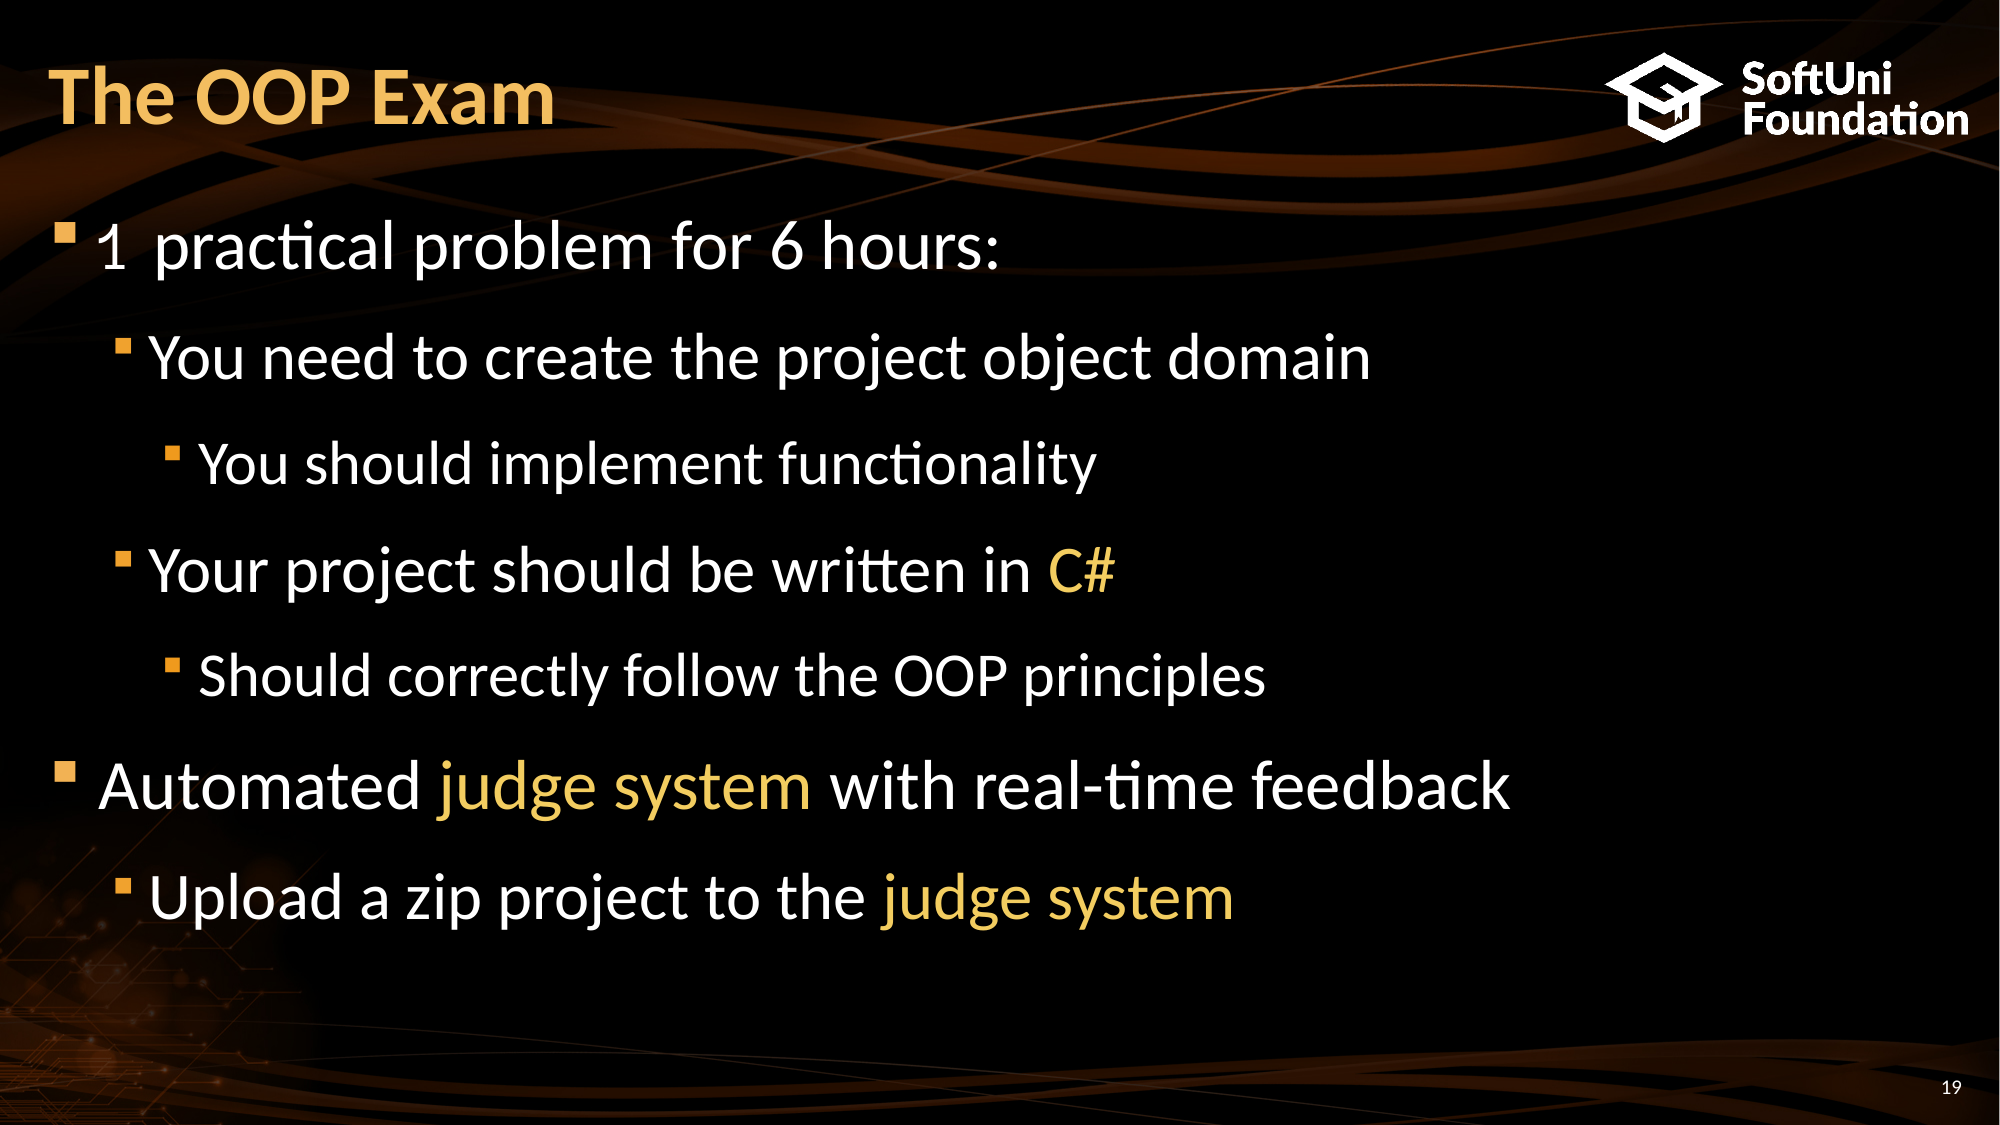

# The OOP Exam
1 practical problem for 6 hours:
You need to create the project object domain
You should implement functionality
Your project should be written in C#
Should correctly follow the OOP principles
Automated judge system with real-time feedback
Upload a zip project to the judge system
19